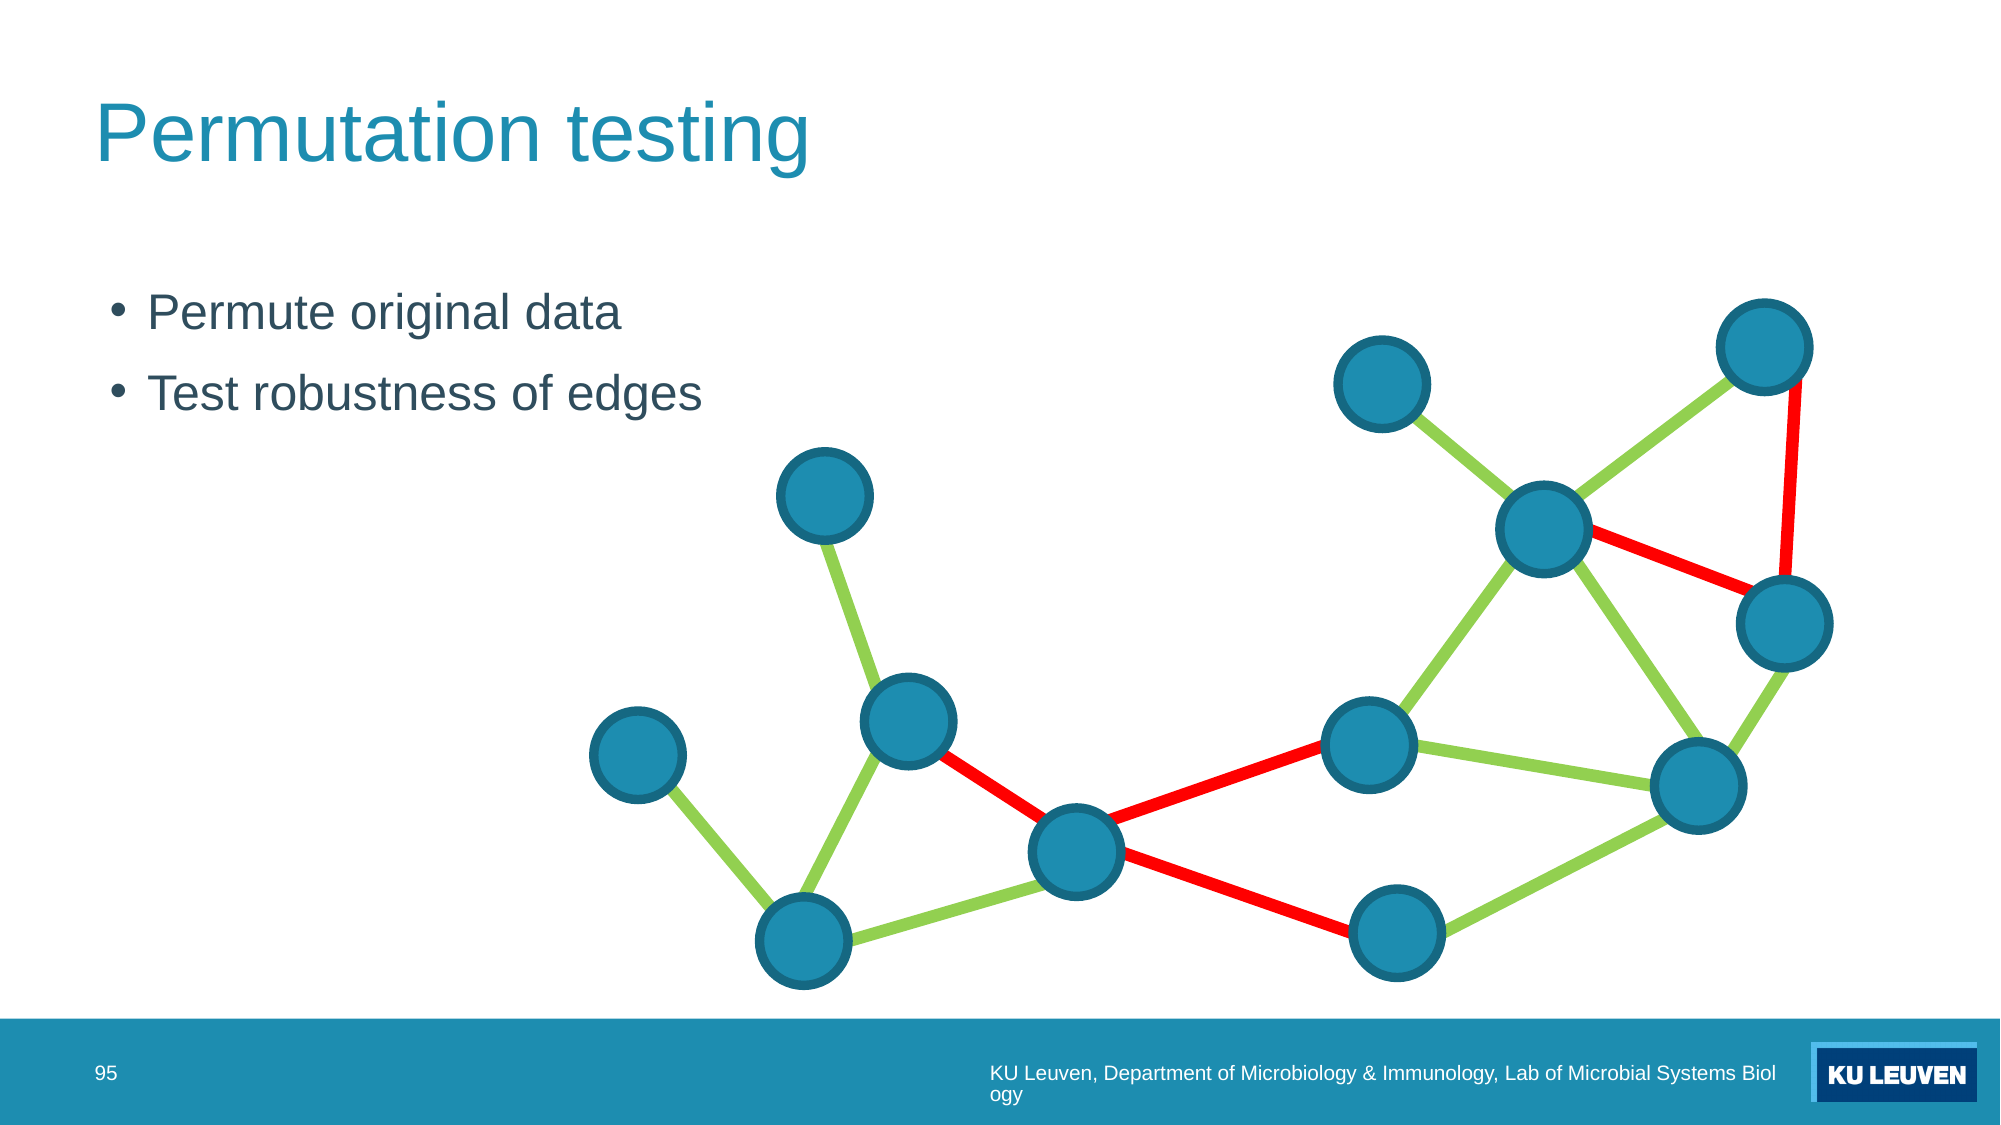

# Permutation testing
Permute original data
Test robustness of edges

95
KU Leuven, Department of Microbiology & Immunology, Lab of Microbial Systems Biology